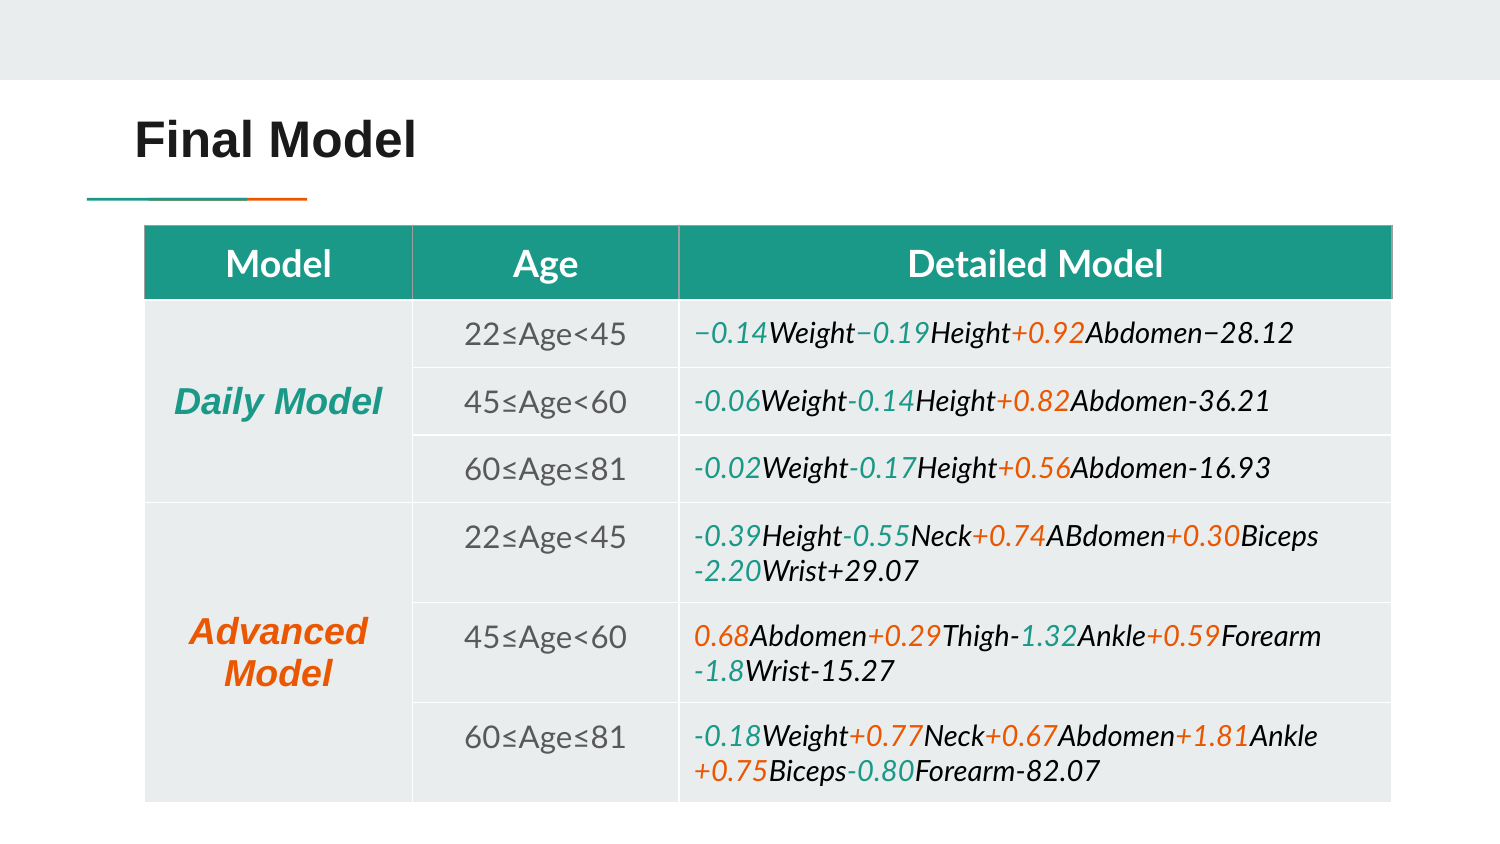

# Final Model
| Model | Age | Detailed Model |
| --- | --- | --- |
| Daily Model | 22≤Age<45 | −0.14Weight−0.19Height+0.92Abdomen−28.12 |
|  | 45≤Age<60 | -0.06Weight-0.14Height+0.82Abdomen-36.21 |
|  | 60≤Age≤81 | -0.02Weight-0.17Height+0.56Abdomen-16.93 |
| Advanced Model | 22≤Age<45 | -0.39Height-0.55Neck+0.74ABdomen+0.30Biceps -2.20Wrist+29.07 |
|  | 45≤Age<60 | 0.68Abdomen+0.29Thigh-1.32Ankle+0.59Forearm -1.8Wrist-15.27 |
|  | 60≤Age≤81 | -0.18Weight+0.77Neck+0.67Abdomen+1.81Ankle +0.75Biceps-0.80Forearm-82.07 |